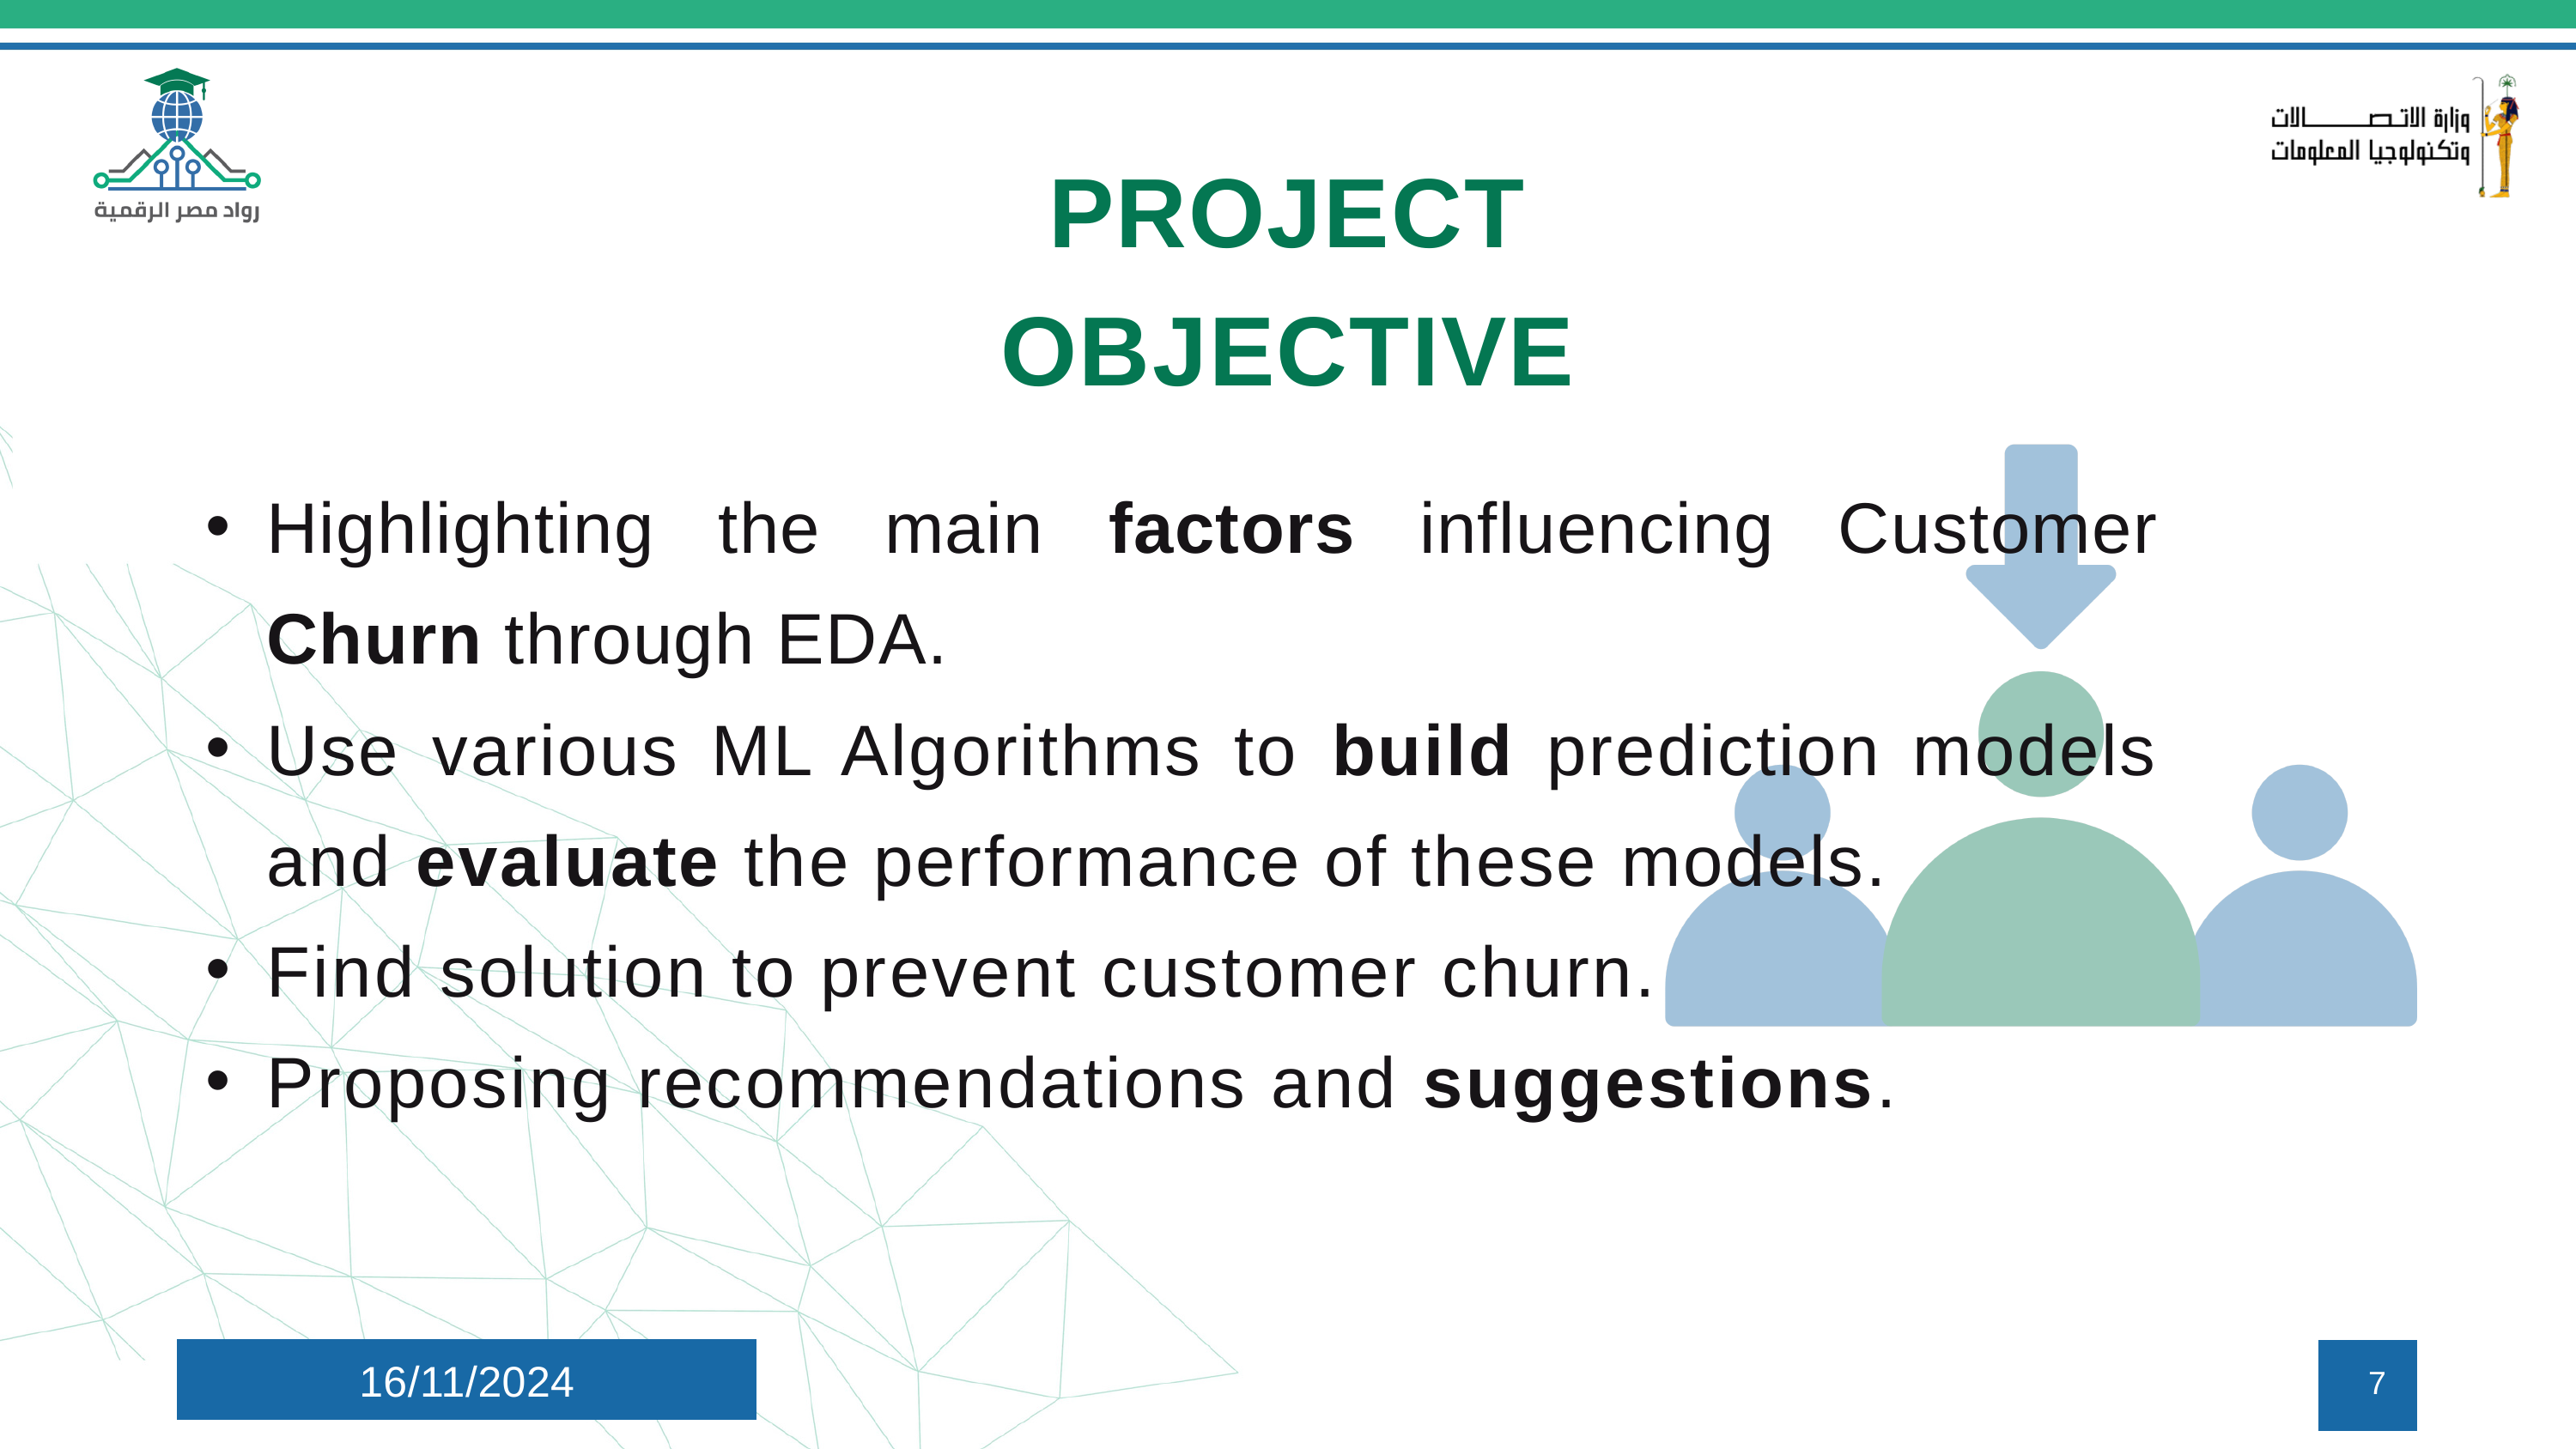

PROJECT OBJECTIVE

Highlighting the main factors influencing Customer Churn through EDA.
Use various ML Algorithms to build prediction models and evaluate the performance of these models.
Find solution to prevent customer churn.
Proposing recommendations and suggestions.

16/11/2024
7